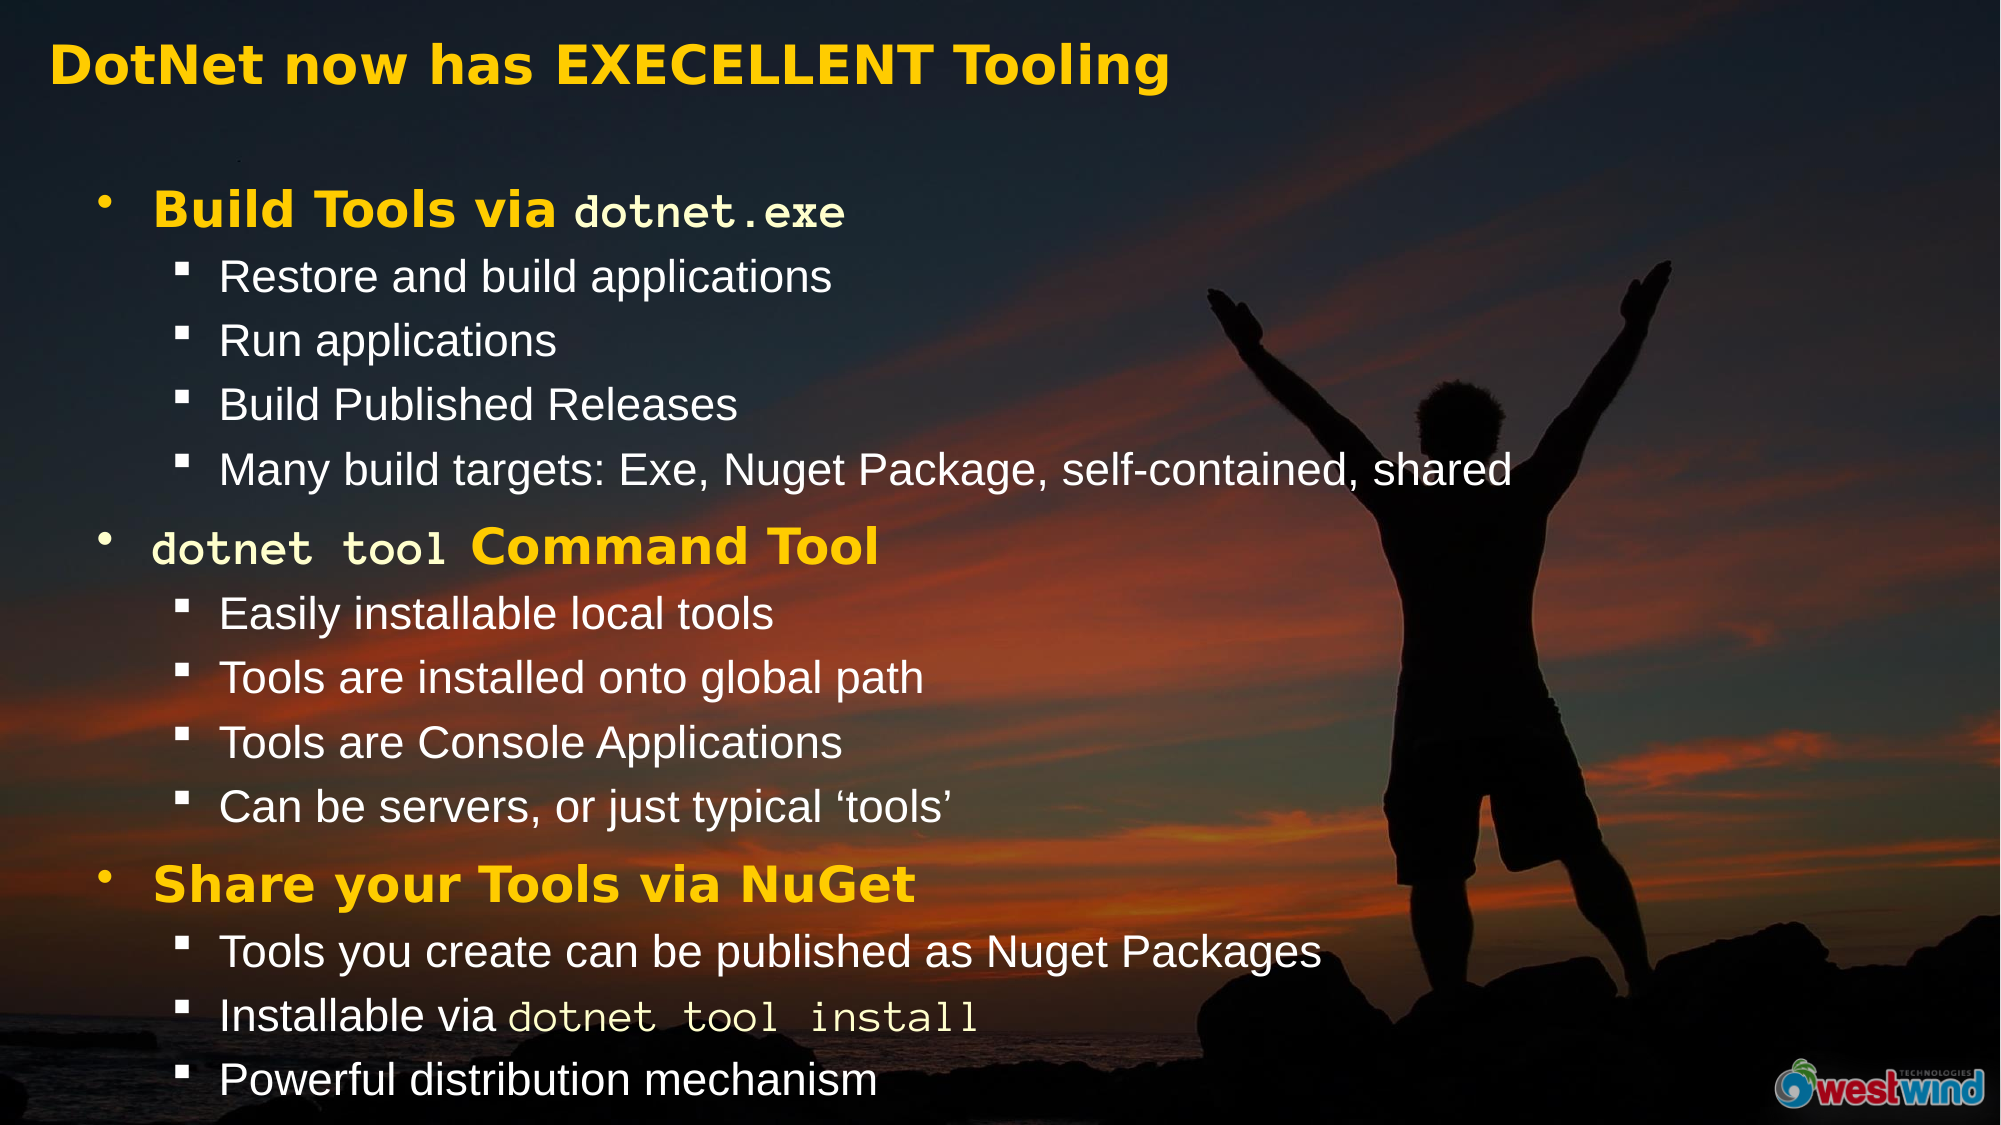

# DotNet now has EXECELLENT Tooling
Build Tools via dotnet.exe
Restore and build applications
Run applications
Build Published Releases
Many build targets: Exe, Nuget Package, self-contained, shared
dotnet tool Command Tool
Easily installable local tools
Tools are installed onto global path
Tools are Console Applications
Can be servers, or just typical ‘tools’
Share your Tools via NuGet
Tools you create can be published as Nuget Packages
Installable via dotnet tool install
Powerful distribution mechanism